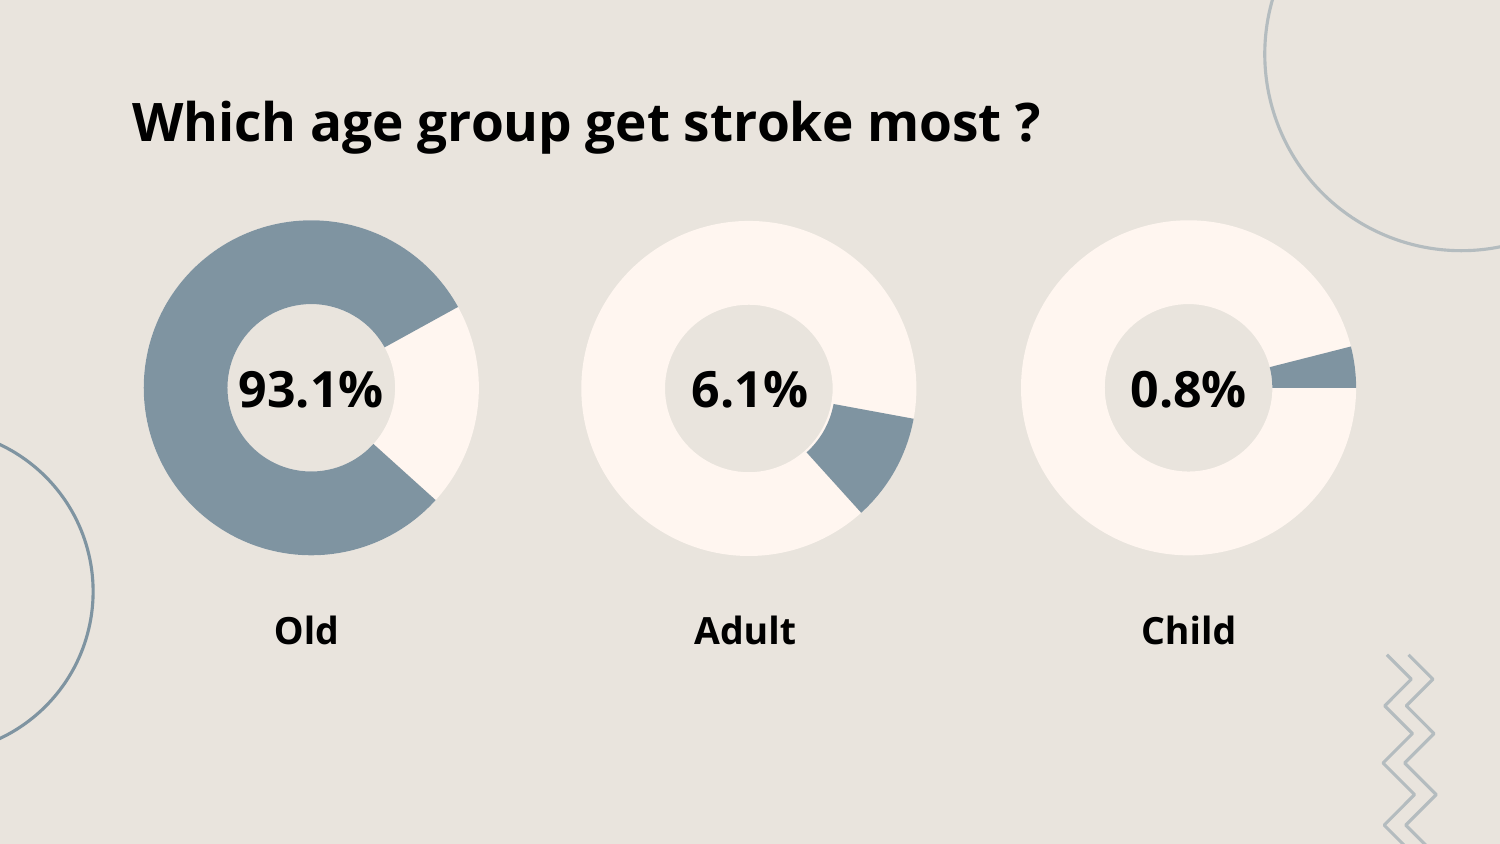

# Which age group get stroke most ?

93.1%
0.8%
6.1%

Old
Adult
Child